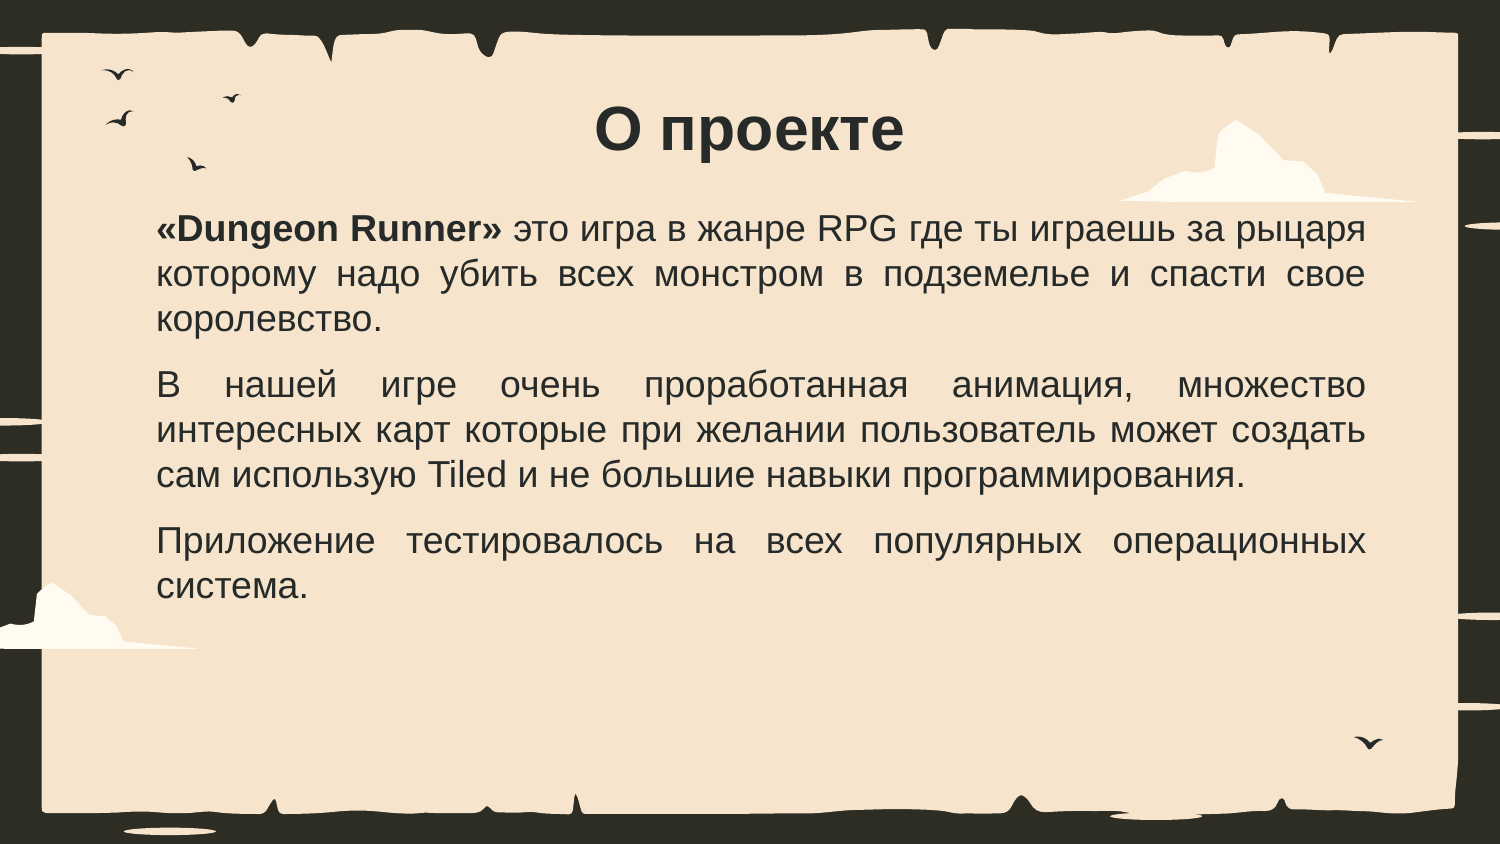

# О проекте
«Dungeon Runner» это игра в жанре RPG где ты играешь за рыцаря которому надо убить всех монстром в подземелье и спасти свое королевство.
В нашей игре очень проработанная анимация, множество интересных карт которые при желании пользователь может создать сам использую Tiled и не большие навыки программирования.
Приложение тестировалось на всех популярных операционных система.